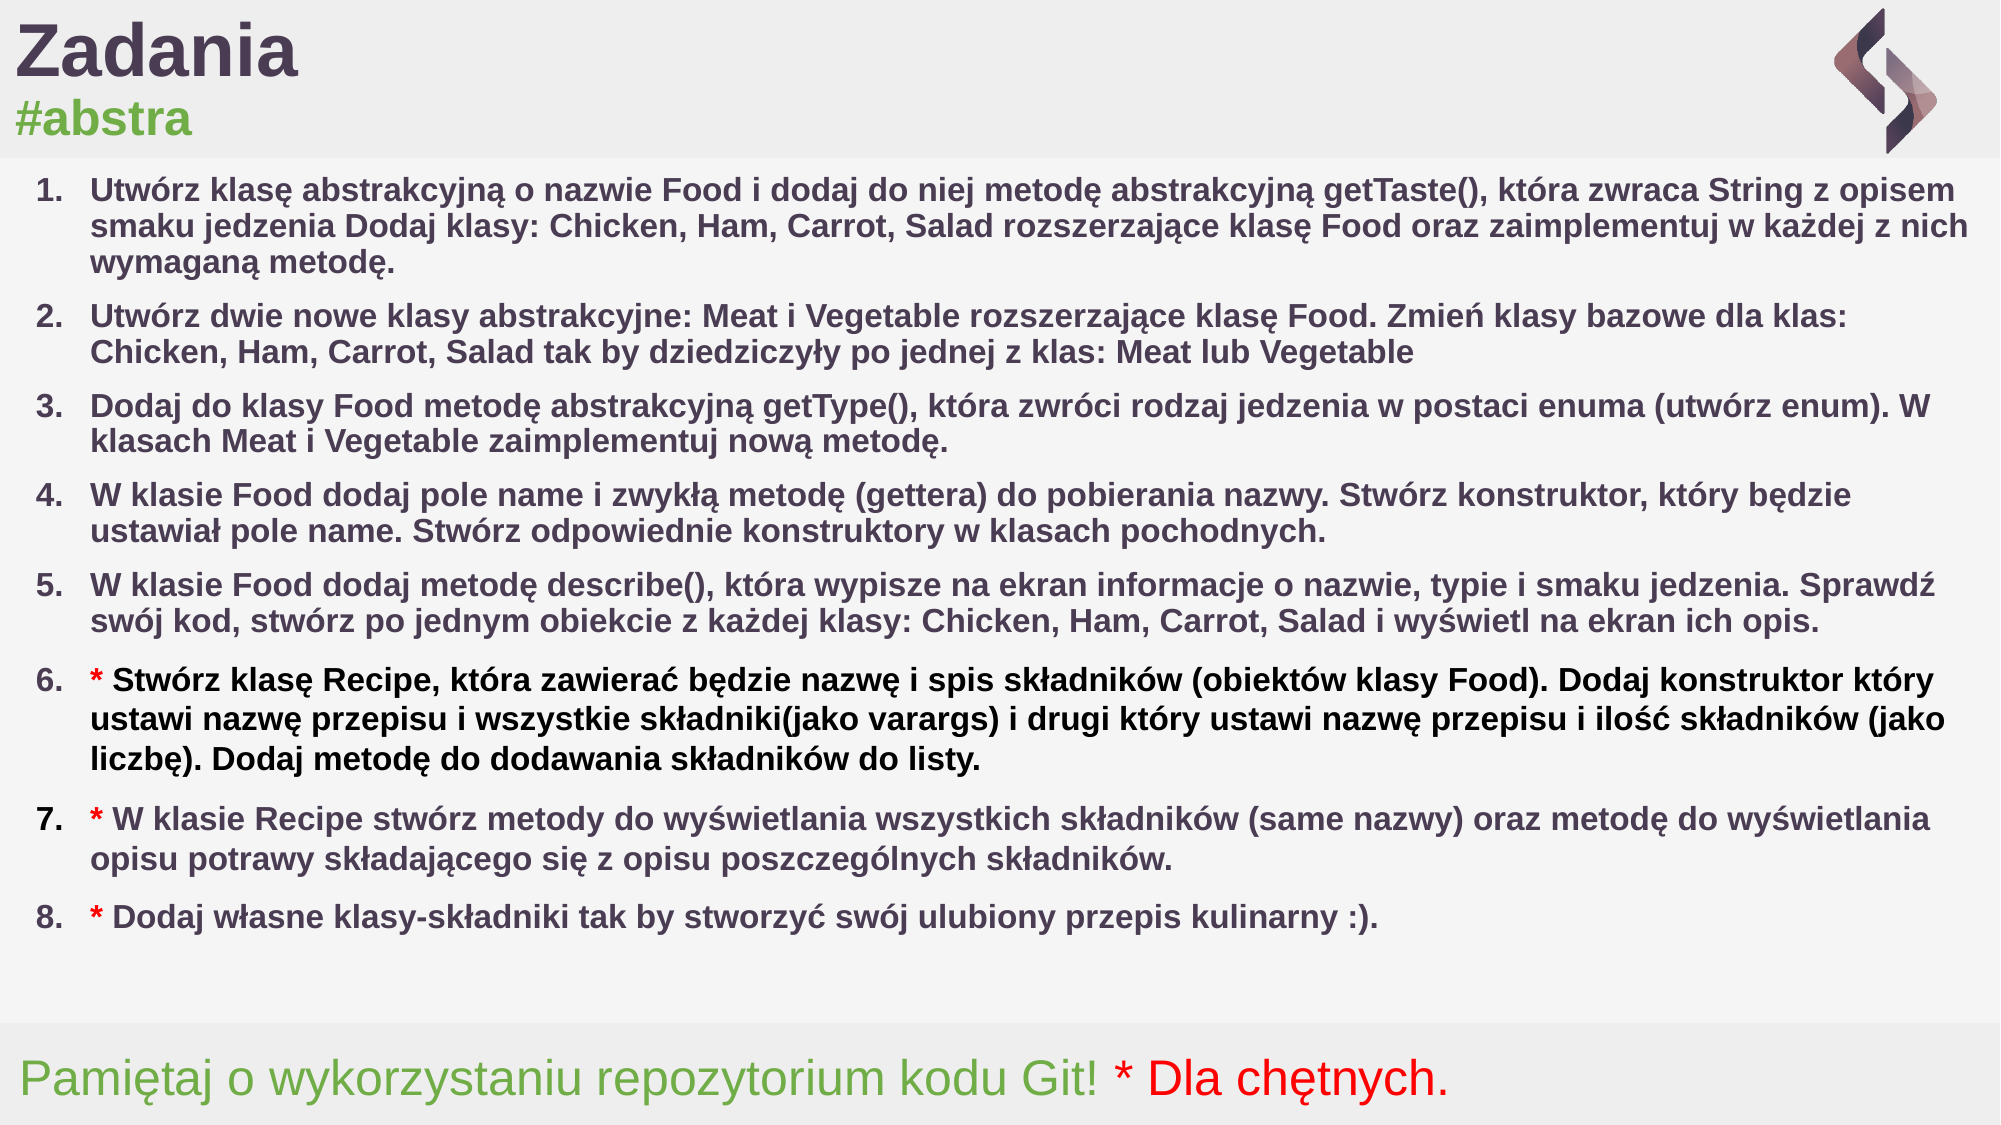

# Zadania
#abstra
Utwórz klasę abstrakcyjną o nazwie Food i dodaj do niej metodę abstrakcyjną getTaste(), która zwraca String z opisem smaku jedzenia Dodaj klasy: Chicken, Ham, Carrot, Salad rozszerzające klasę Food oraz zaimplementuj w każdej z nich wymaganą metodę.

Utwórz dwie nowe klasy abstrakcyjne: Meat i Vegetable rozszerzające klasę Food. Zmień klasy bazowe dla klas: Chicken, Ham, Carrot, Salad tak by dziedziczyły po jednej z klas: Meat lub Vegetable

Dodaj do klasy Food metodę abstrakcyjną getType(), która zwróci rodzaj jedzenia w postaci enuma (utwórz enum). W klasach Meat i Vegetable zaimplementuj nową metodę.

W klasie Food dodaj pole name i zwykłą metodę (gettera) do pobierania nazwy. Stwórz konstruktor, który będzie ustawiał pole name. Stwórz odpowiednie konstruktory w klasach pochodnych.

W klasie Food dodaj metodę describe(), która wypisze na ekran informacje o nazwie, typie i smaku jedzenia. Sprawdź swój kod, stwórz po jednym obiekcie z każdej klasy: Chicken, Ham, Carrot, Salad i wyświetl na ekran ich opis.

* Stwórz klasę Recipe, która zawierać będzie nazwę i spis składników (obiektów klasy Food). Dodaj konstruktor który ustawi nazwę przepisu i wszystkie składniki(jako varargs) i drugi który ustawi nazwę przepisu i ilość składników (jako liczbę). Dodaj metodę do dodawania składników do listy.

* W klasie Recipe stwórz metody do wyświetlania wszystkich składników (same nazwy) oraz metodę do wyświetlania opisu potrawy składającego się z opisu poszczególnych składników.

* Dodaj własne klasy-składniki tak by stworzyć swój ulubiony przepis kulinarny :).

Pamiętaj o wykorzystaniu repozytorium kodu Git! * Dla chętnych.